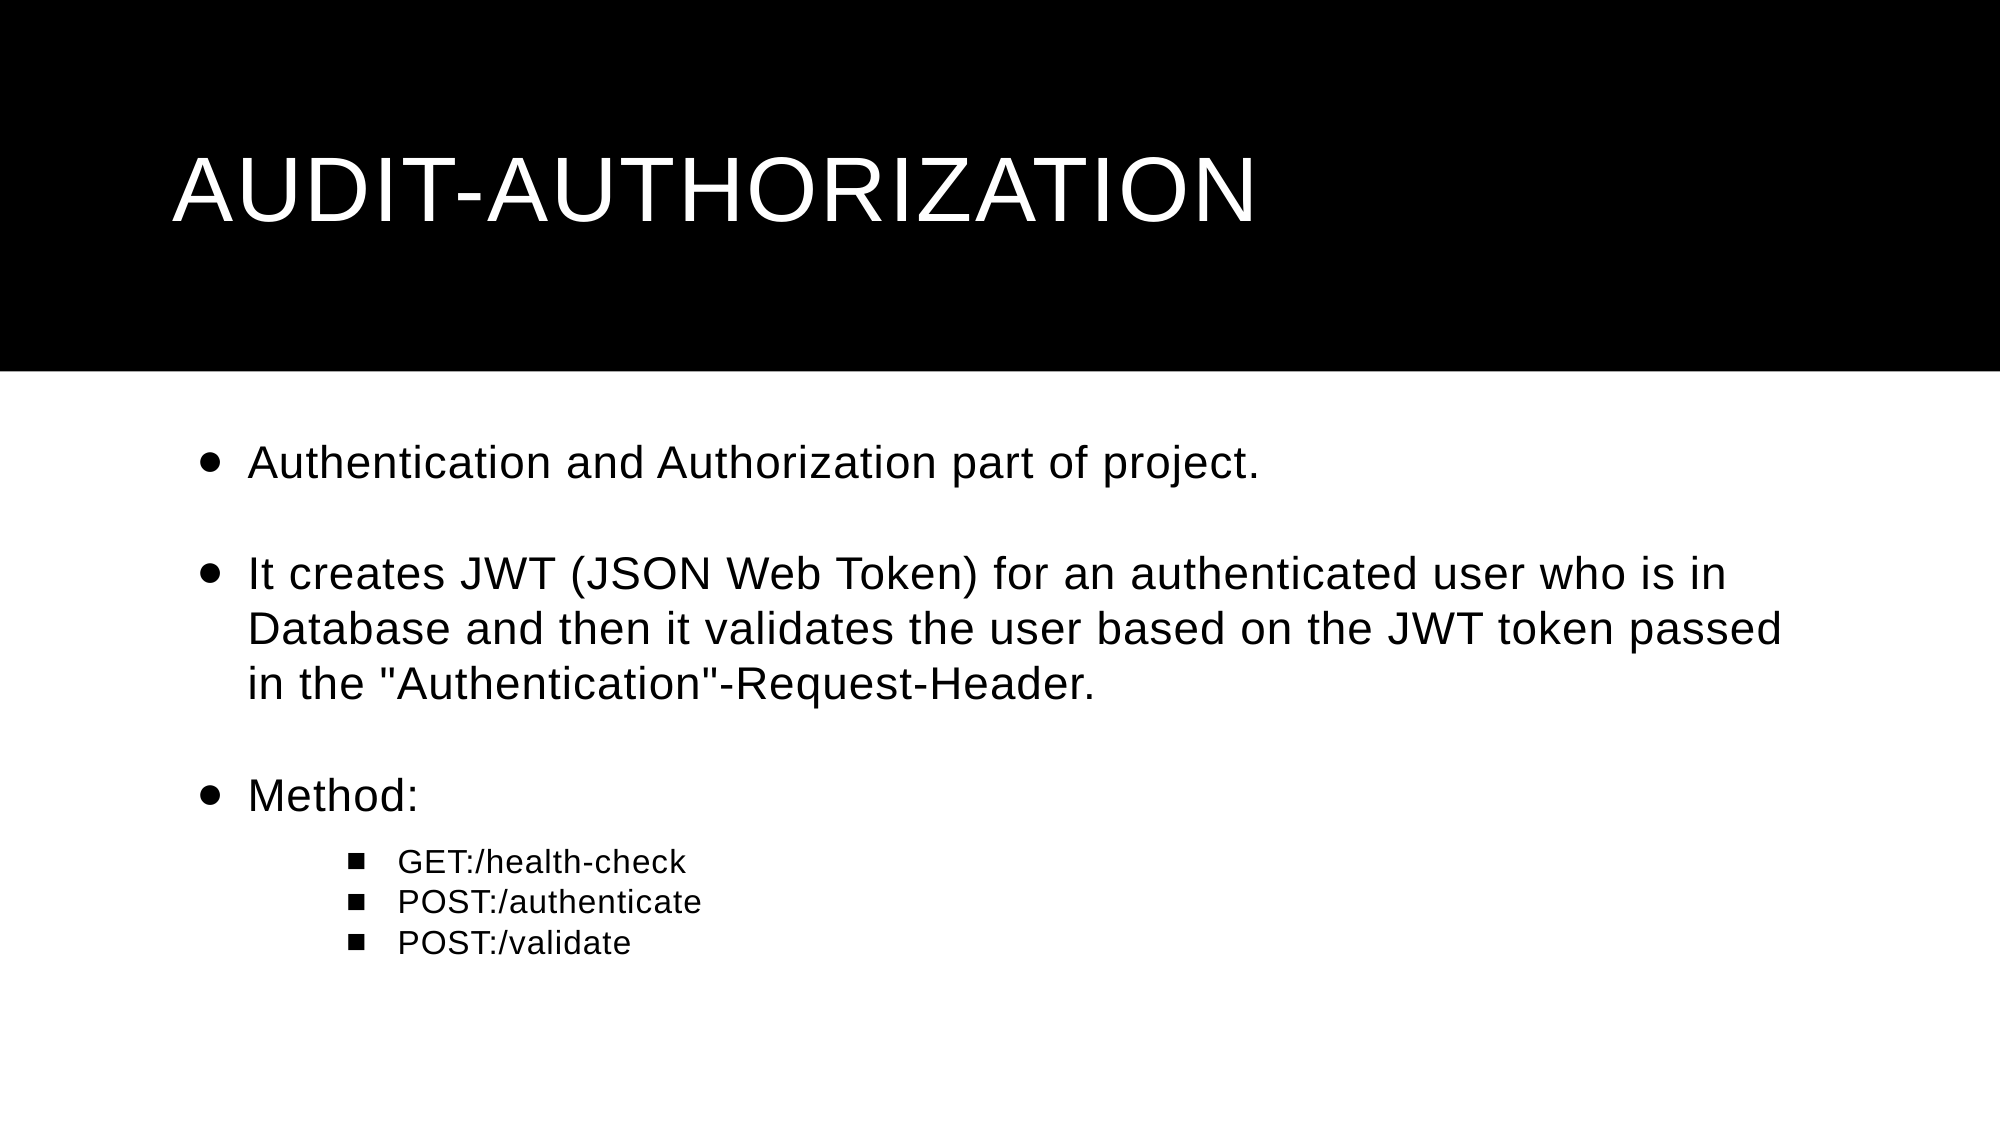

# Audit-Authorization
Authentication and Authorization part of project.

It creates JWT (JSON Web Token) for an authenticated user who is in Database and then it validates the user based on the JWT token passed in the "Authentication"-Request-Header.

Method:

GET:/health-check
POST:/authenticate
POST:/validate